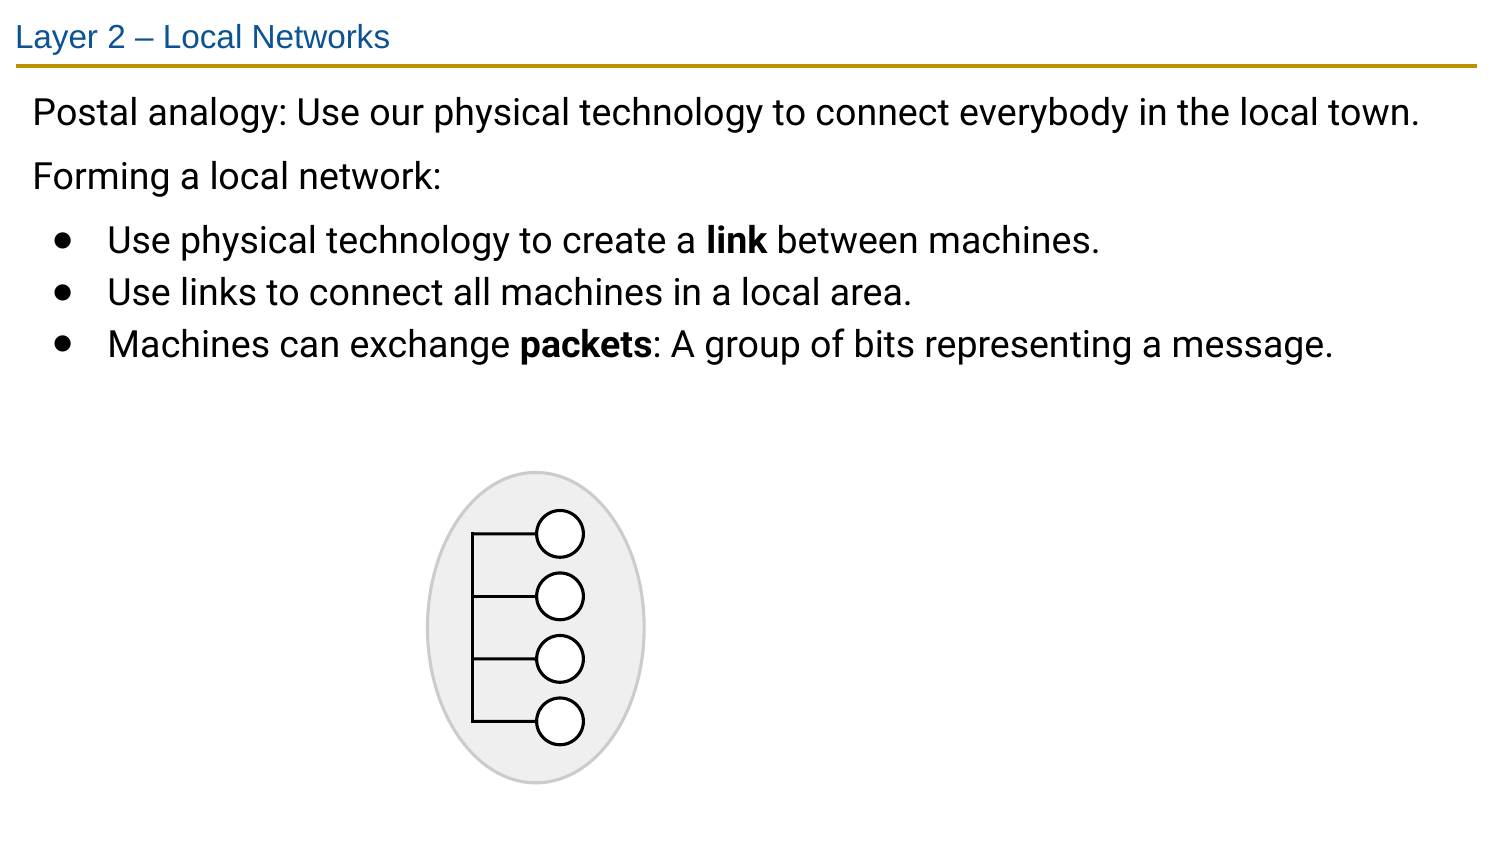

# Layer 2 – Local Networks
Postal analogy: Use our physical technology to connect everybody in the local town.
Forming a local network:
Use physical technology to create a link between machines.
Use links to connect all machines in a local area.
Machines can exchange packets: A group of bits representing a message.